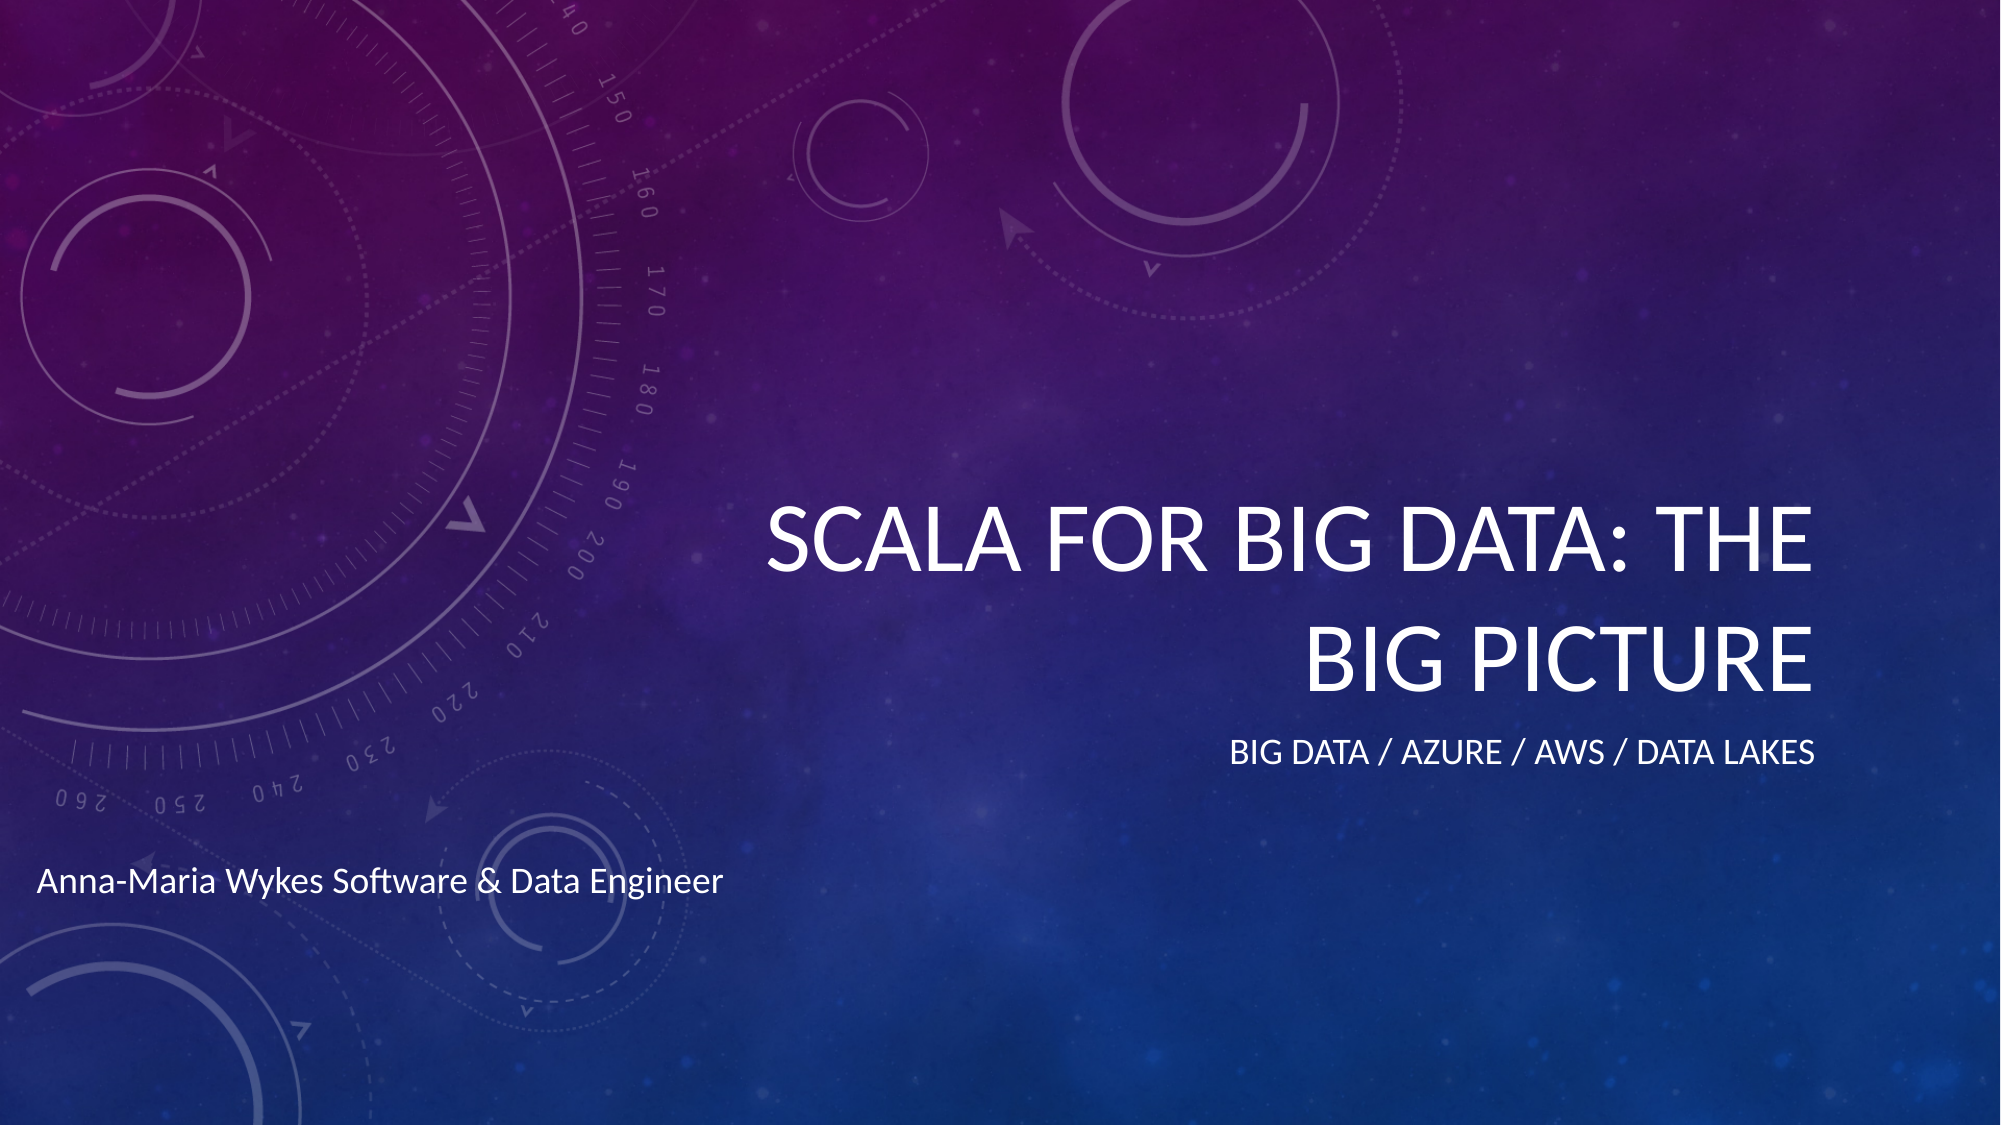

# Scala for Big Data: The Big Picture
Big Data / AZURE / AWS / Data Lakes
Anna-Maria Wykes Software & Data Engineer